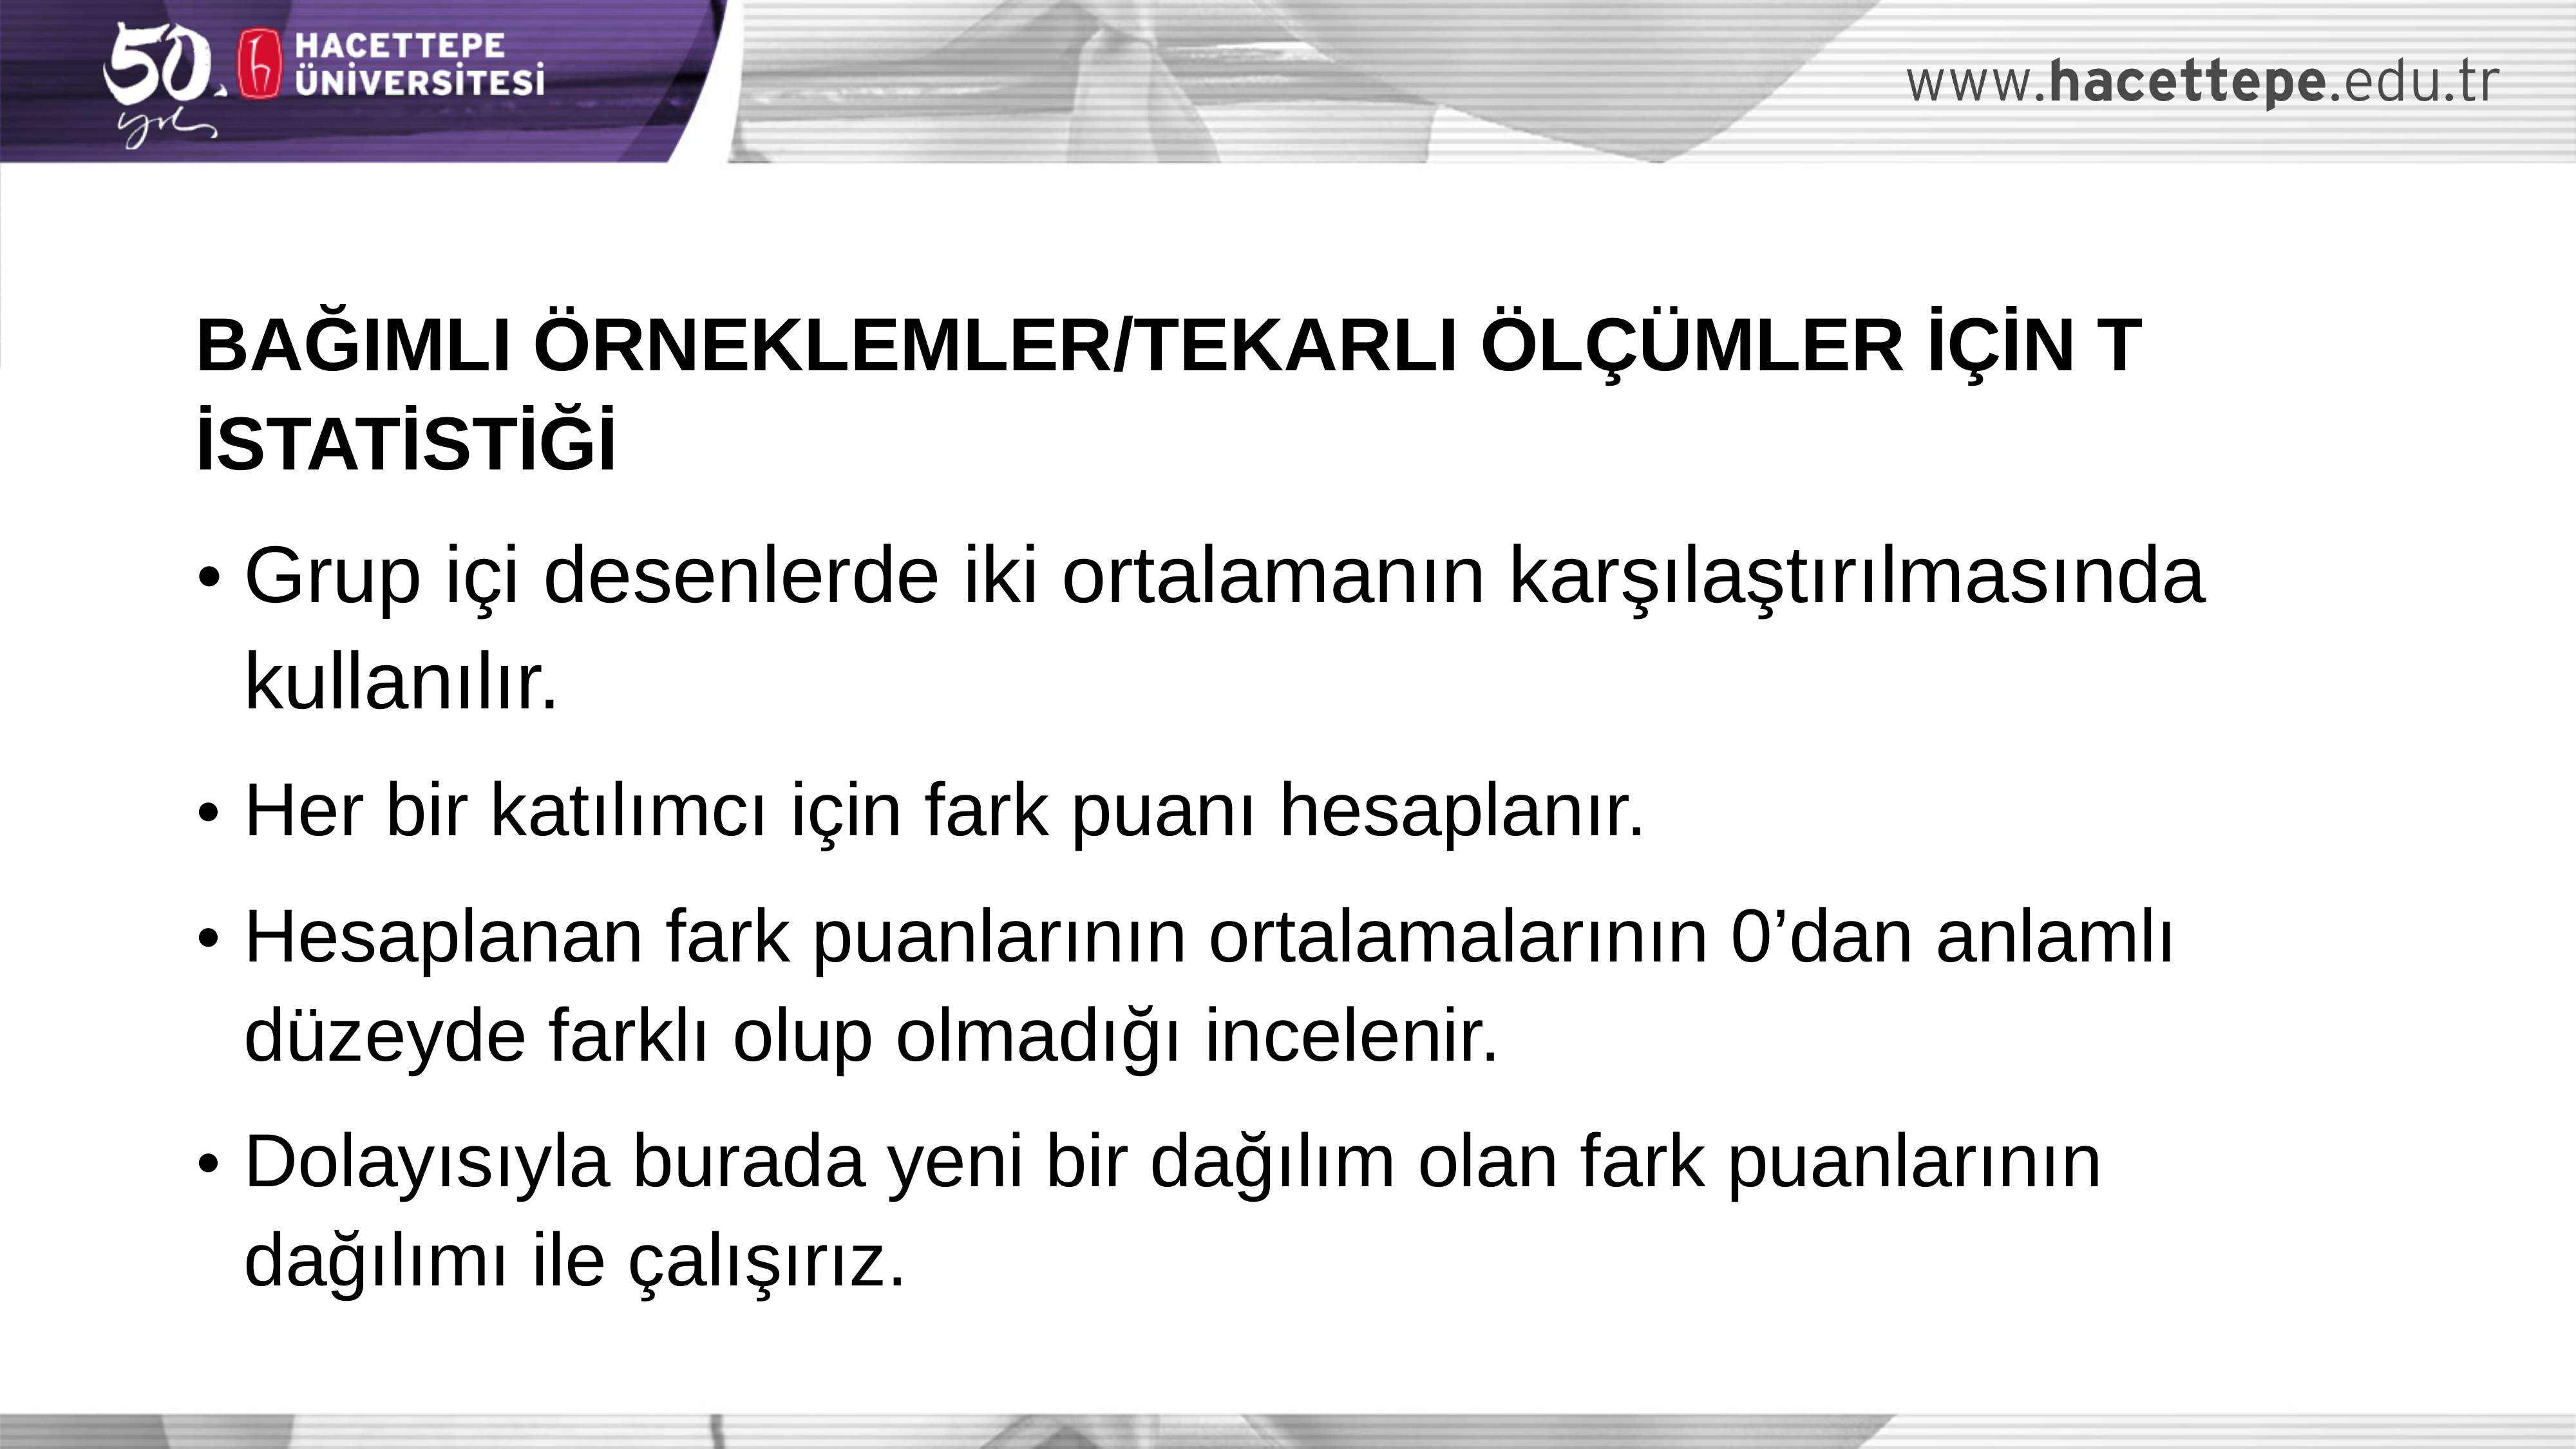

BAĞIMLI ÖRNEKLEMLER/TEKARLI ÖLÇÜMLER İÇİN T İSTATİSTİĞİ
Grup içi desenlerde iki ortalamanın karşılaştırılmasında kullanılır.
Her bir katılımcı için fark puanı hesaplanır.
Hesaplanan fark puanlarının ortalamalarının 0’dan anlamlı düzeyde farklı olup olmadığı incelenir.
Dolayısıyla burada yeni bir dağılım olan fark puanlarının dağılımı ile çalışırız.